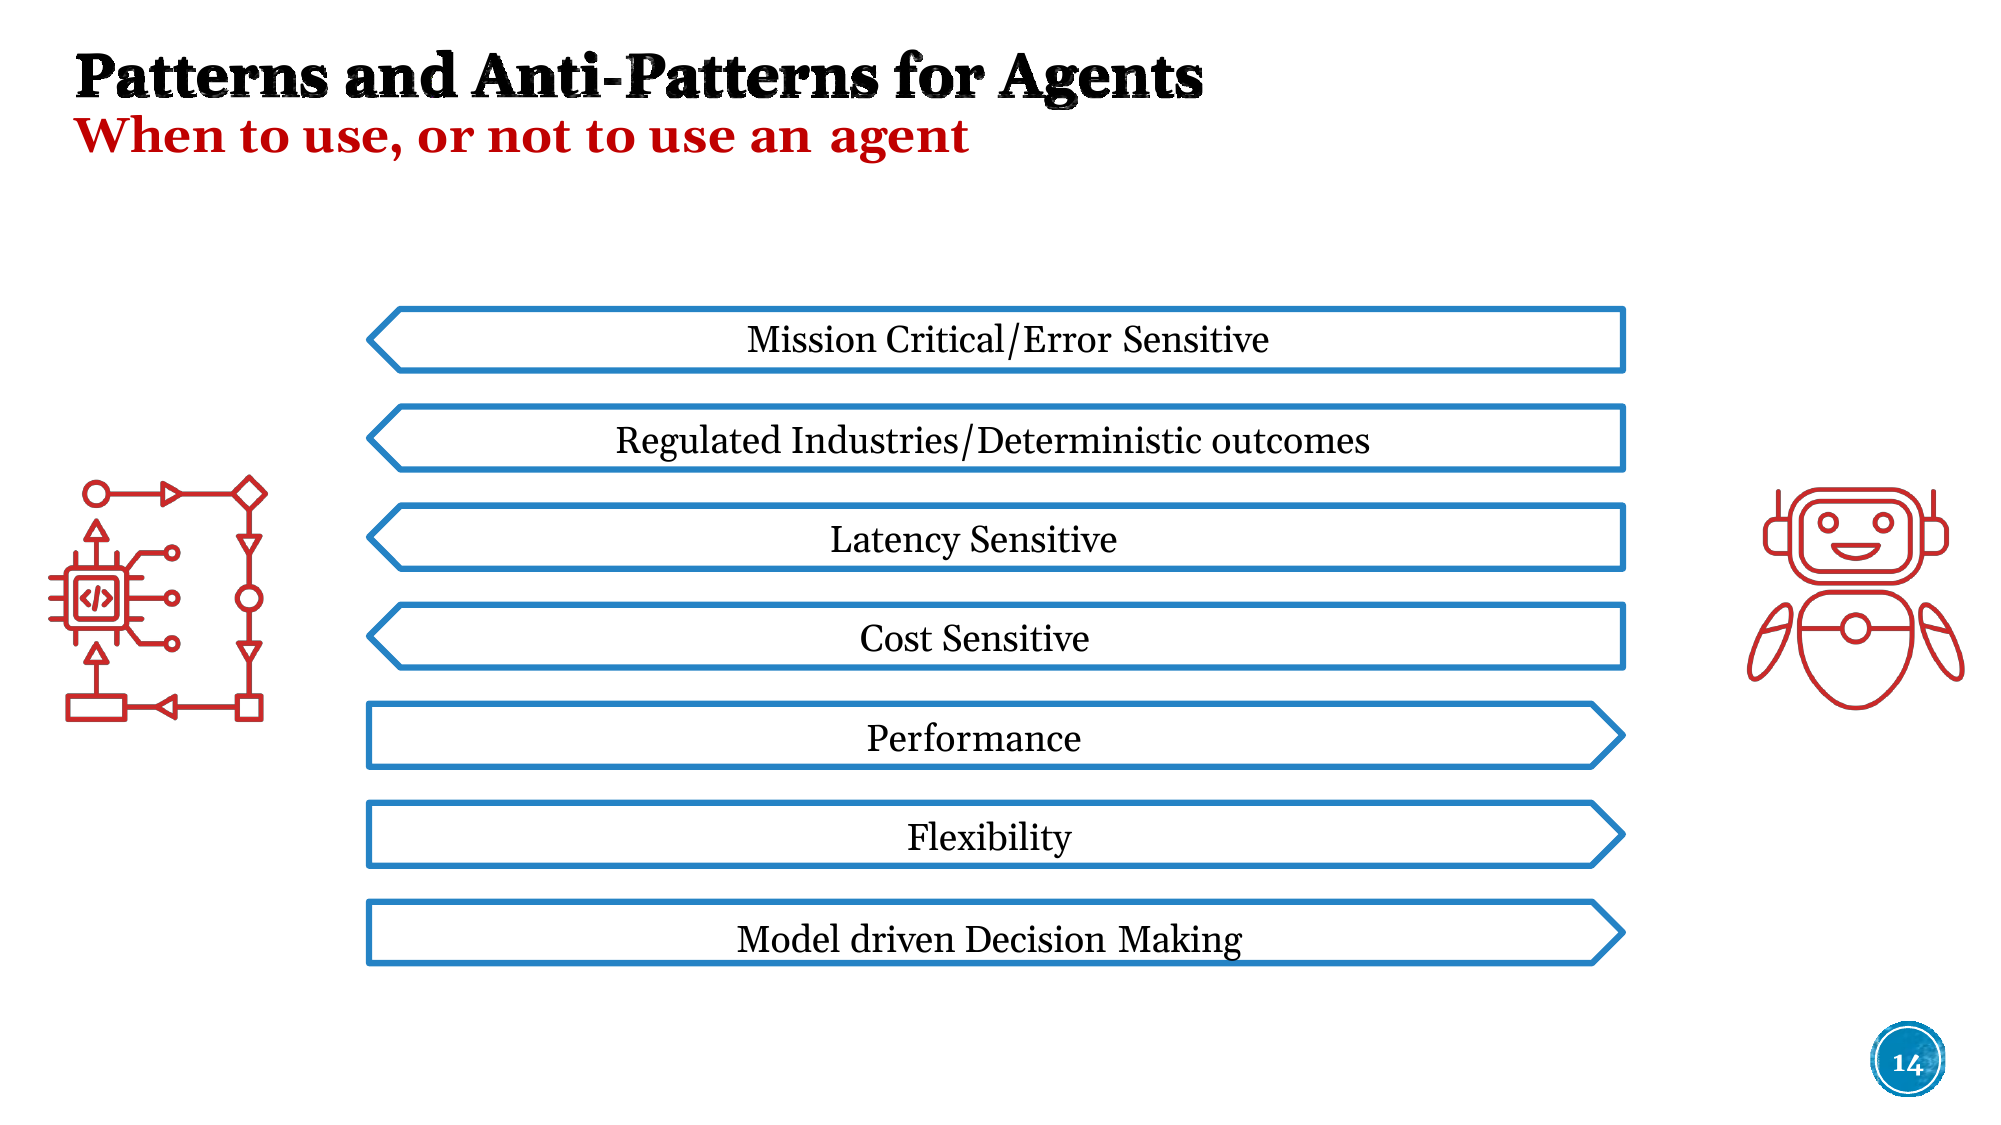

# Patterns and Anti	Patterns for Agents
When to use, or not to use an agent

Mission Critical/Error Sensitive

Regulated Industries/Deterministic outcomes
Latency Sensitive  Cost Sensitive
Performance  Flexibility

Model driven Decision Making

14